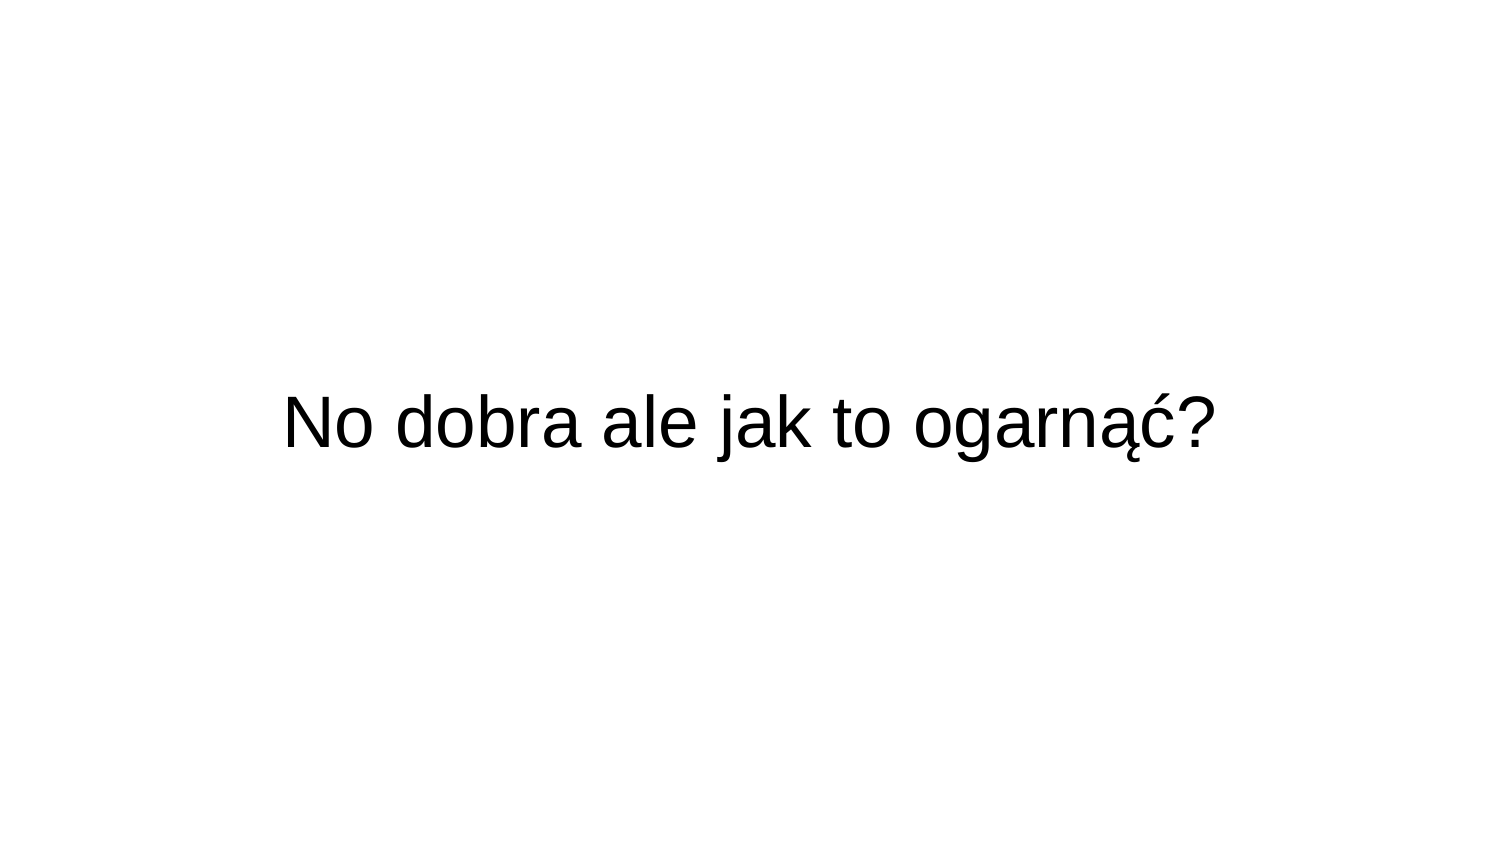

# No dobra ale jak to ogarnąć?